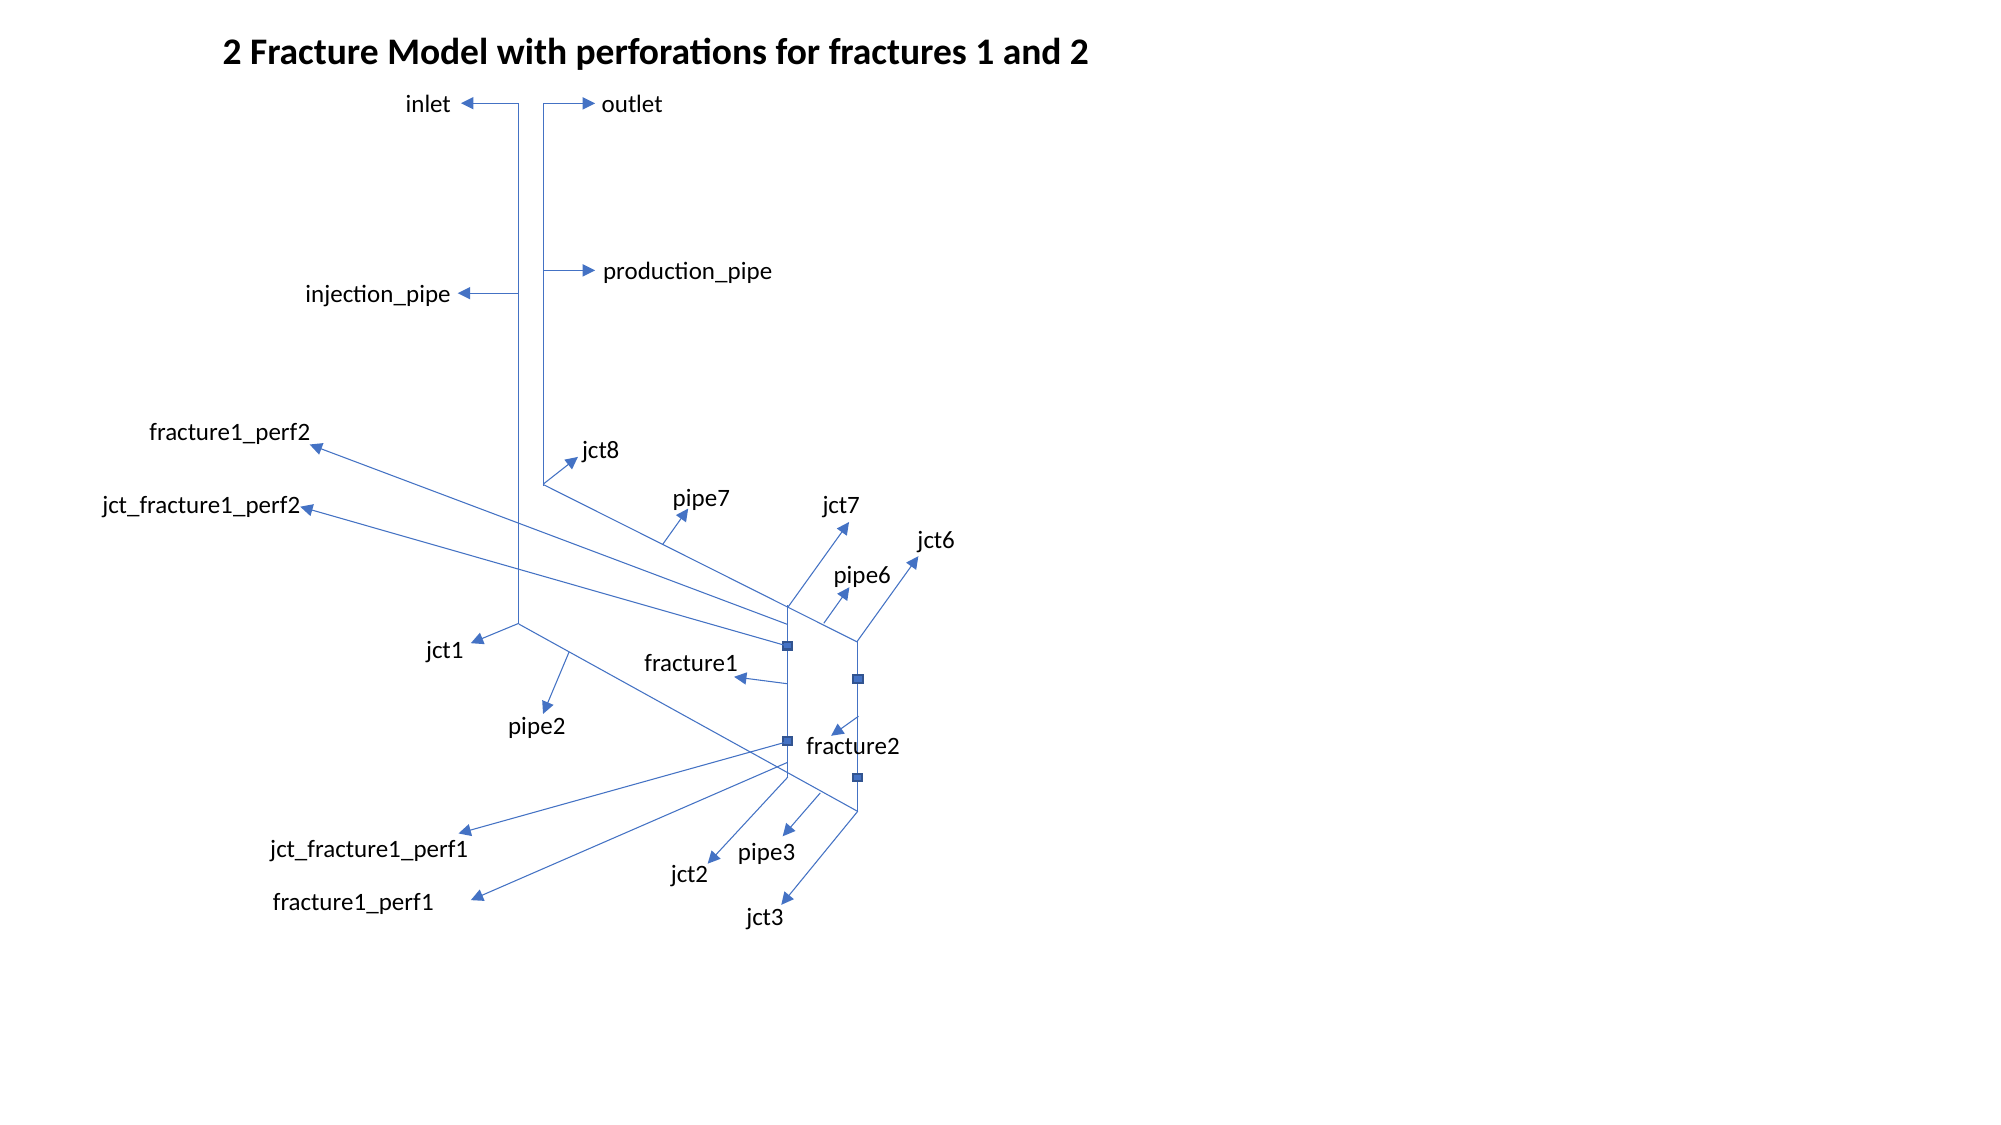

2 Fracture Model with perforations for fractures 1 and 2
outlet
inlet
production_pipe
injection_pipe
fracture1_perf2
jct8
pipe7
jct_fracture1_perf2
jct7
jct6
pipe6
jct1
fracture1

pipe2
fracture2

jct_fracture1_perf1
pipe3
jct2
fracture1_perf1
jct3